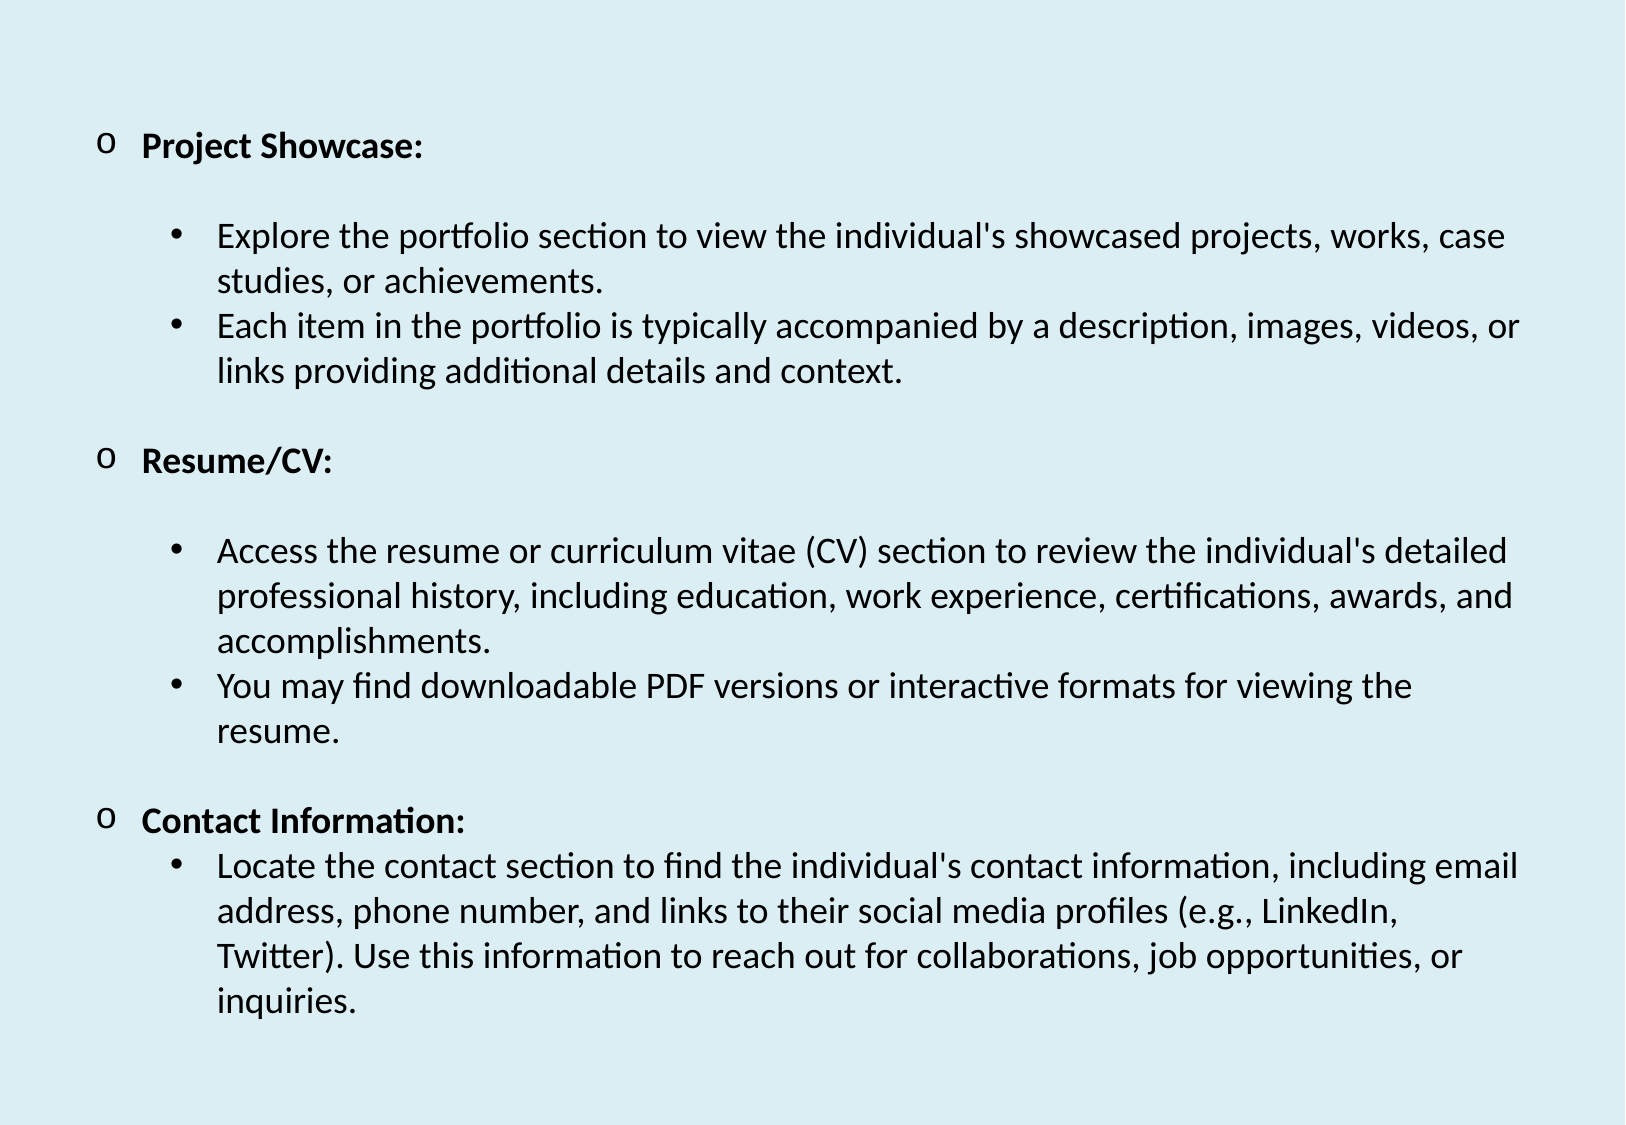

Project Showcase:

Explore the portfolio section to view the individual's showcased projects, works, case studies, or achievements.
Each item in the portfolio is typically accompanied by a description, images, videos, or links providing additional details and context.

Resume/CV:

Access the resume or curriculum vitae (CV) section to review the individual's detailed professional history, including education, work experience, certifications, awards, and accomplishments.
You may find downloadable PDF versions or interactive formats for viewing the resume.

Contact Information:
Locate the contact section to find the individual's contact information, including email address, phone number, and links to their social media profiles (e.g., LinkedIn, Twitter). Use this information to reach out for collaborations, job opportunities, or inquiries.